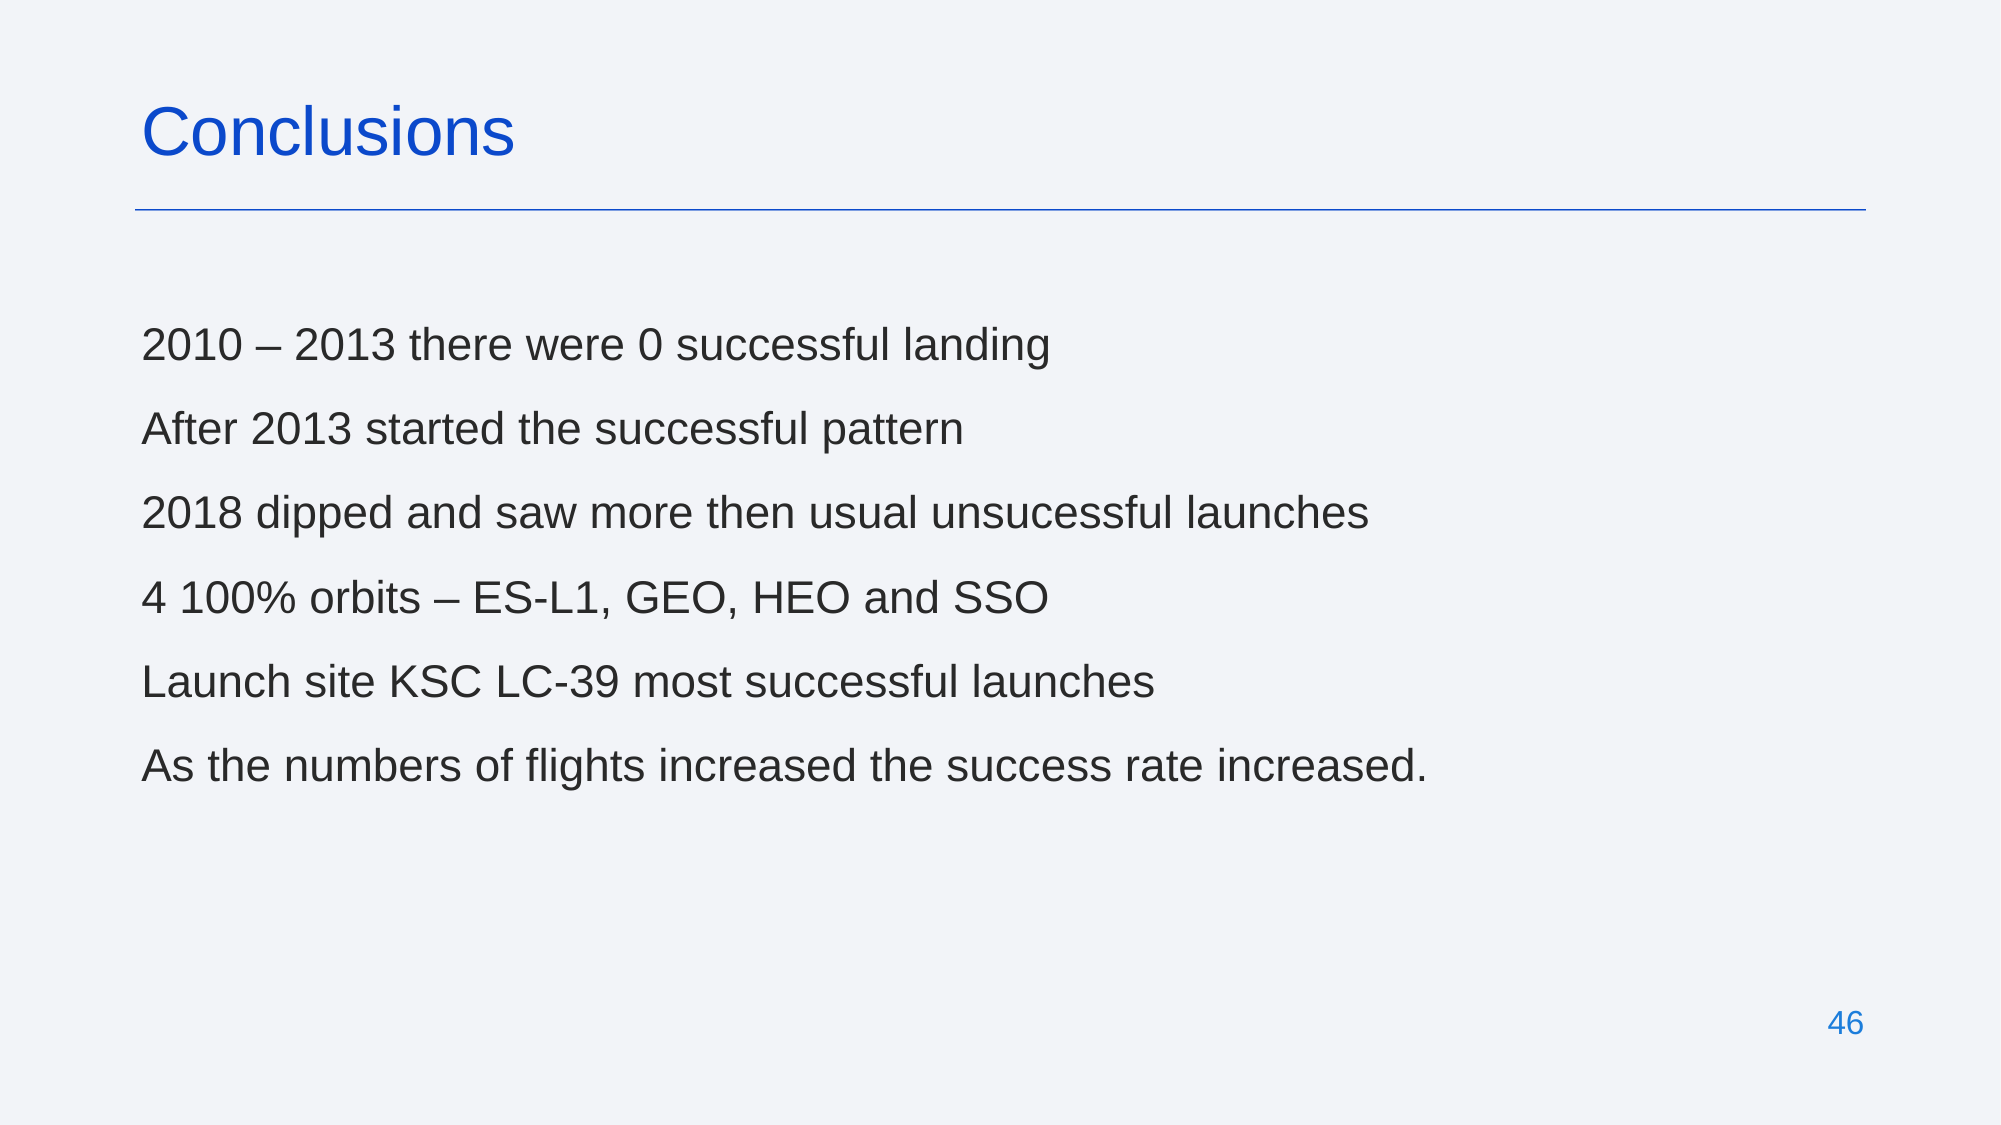

Conclusions
2010 – 2013 there were 0 successful landing
After 2013 started the successful pattern
2018 dipped and saw more then usual unsucessful launches
4 100% orbits – ES-L1, GEO, HEO and SSO
Launch site KSC LC-39 most successful launches
As the numbers of flights increased the success rate increased.
46